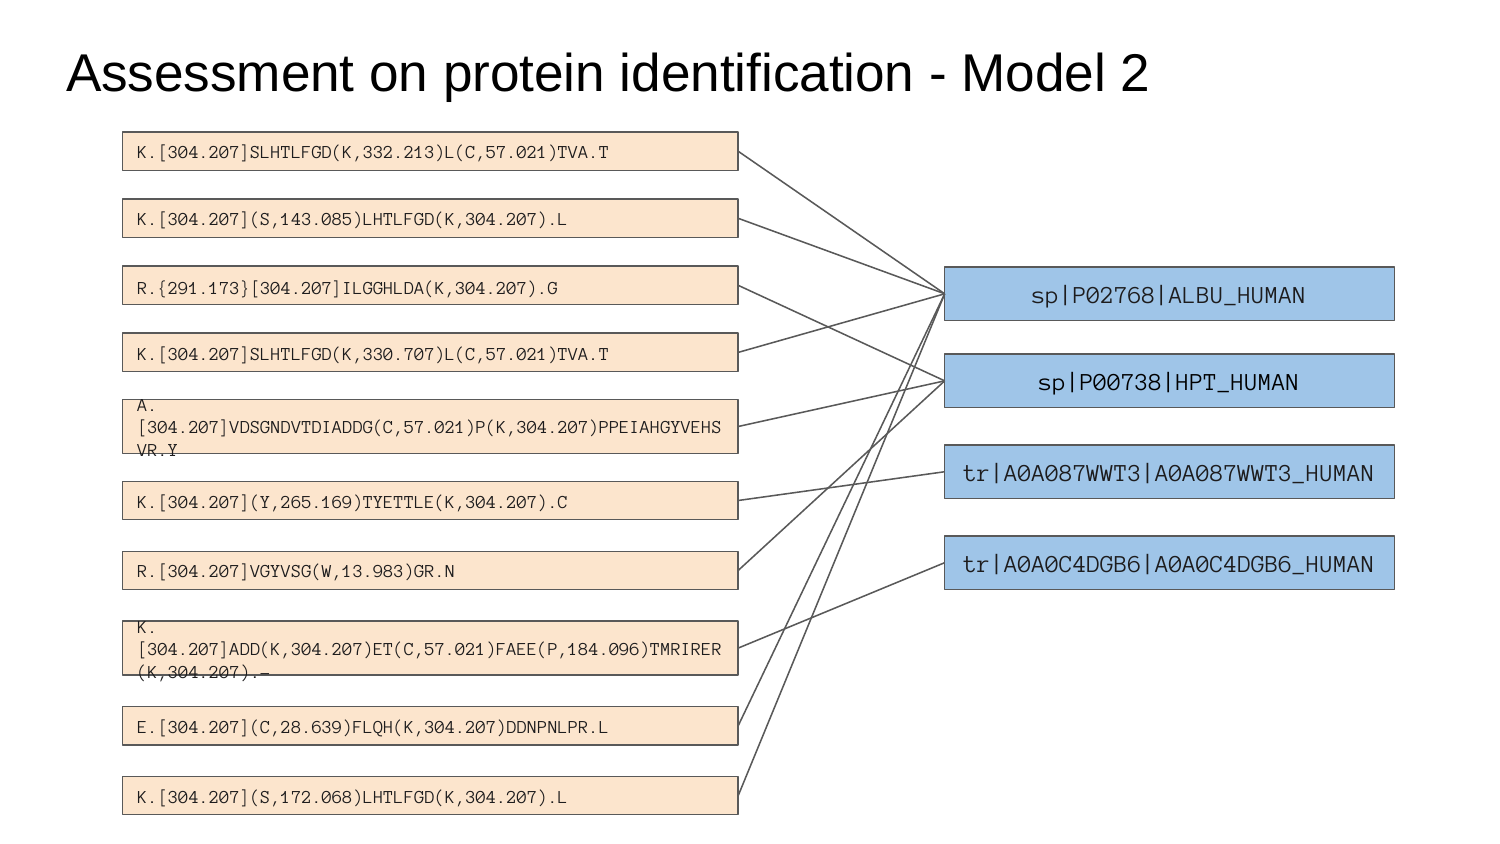

# Assessment on protein identification - Model 2
K.[304.207]SLHTLFGD(K,332.213)L(C,57.021)TVA.T
K.[304.207](S,143.085)LHTLFGD(K,304.207).L
R.{291.173}[304.207]ILGGHLDA(K,304.207).G
sp|P02768|ALBU_HUMAN
K.[304.207]SLHTLFGD(K,330.707)L(C,57.021)TVA.T
sp|P00738|HPT_HUMAN
A.[304.207]VDSGNDVTDIADDG(C,57.021)P(K,304.207)PPEIAHGYVEHSVR.Y
tr|A0A087WWT3|A0A087WWT3_HUMAN
K.[304.207](Y,265.169)TYETTLE(K,304.207).C
tr|A0A0C4DGB6|A0A0C4DGB6_HUMAN
R.[304.207]VGYVSG(W,13.983)GR.N
K.[304.207]ADD(K,304.207)ET(C,57.021)FAEE(P,184.096)TMRIRER(K,304.207).-
E.[304.207](C,28.639)FLQH(K,304.207)DDNPNLPR.L
K.[304.207](S,172.068)LHTLFGD(K,304.207).L